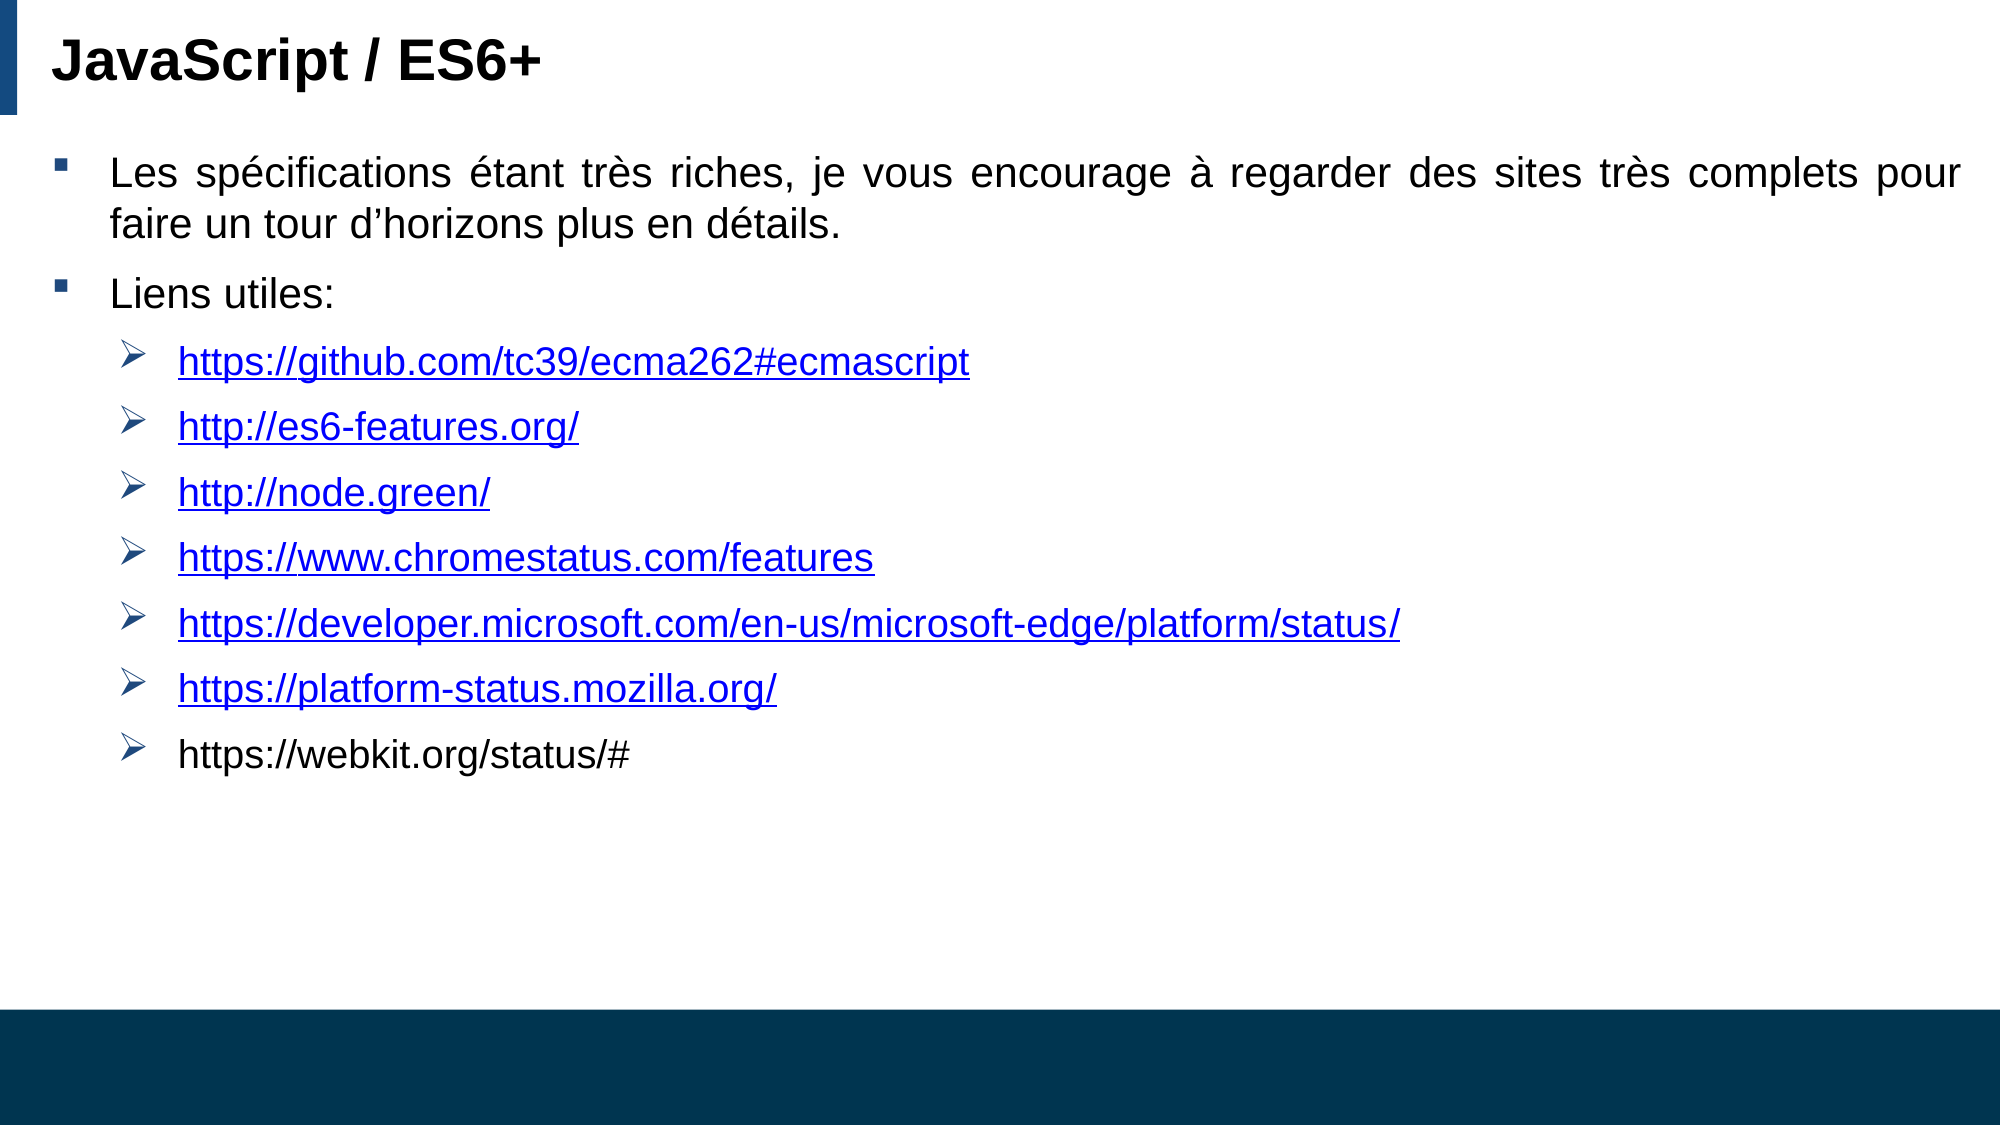

# JavaScript / ES6+
Les spécifications étant très riches, je vous encourage à regarder des sites très complets pour faire un tour d’horizons plus en détails.
Liens utiles:
https://github.com/tc39/ecma262#ecmascript
http://es6-features.org/
http://node.green/
https://www.chromestatus.com/features
https://developer.microsoft.com/en-us/microsoft-edge/platform/status/
https://platform-status.mozilla.org/
https://webkit.org/status/#